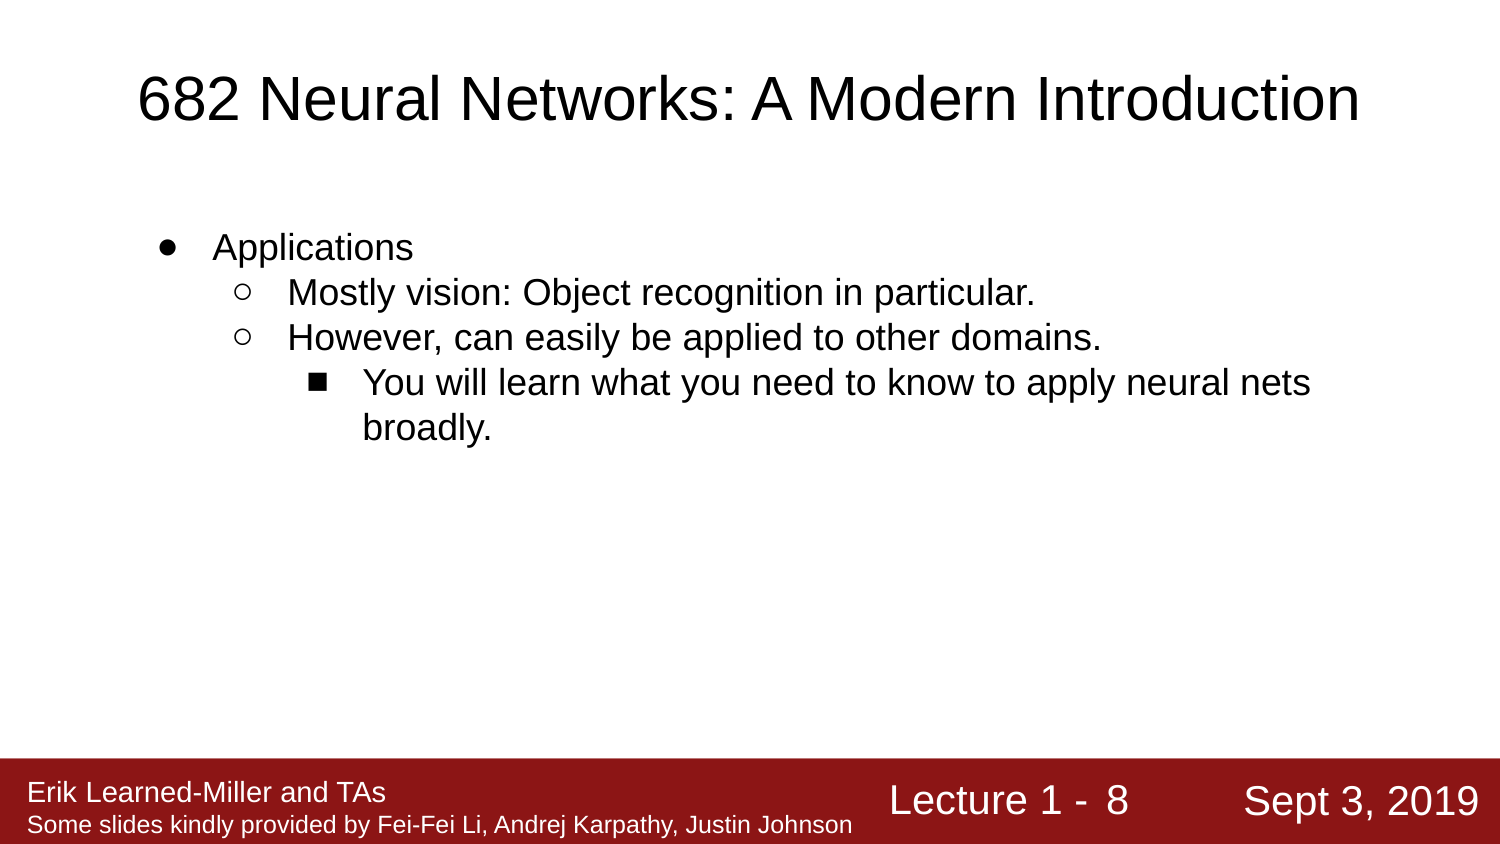

682 Neural Networks: A Modern Introduction

Applications
Mostly vision: Object recognition in particular.
However, can easily be applied to other domains.
You will learn what you need to know to apply neural nets broadly.

8